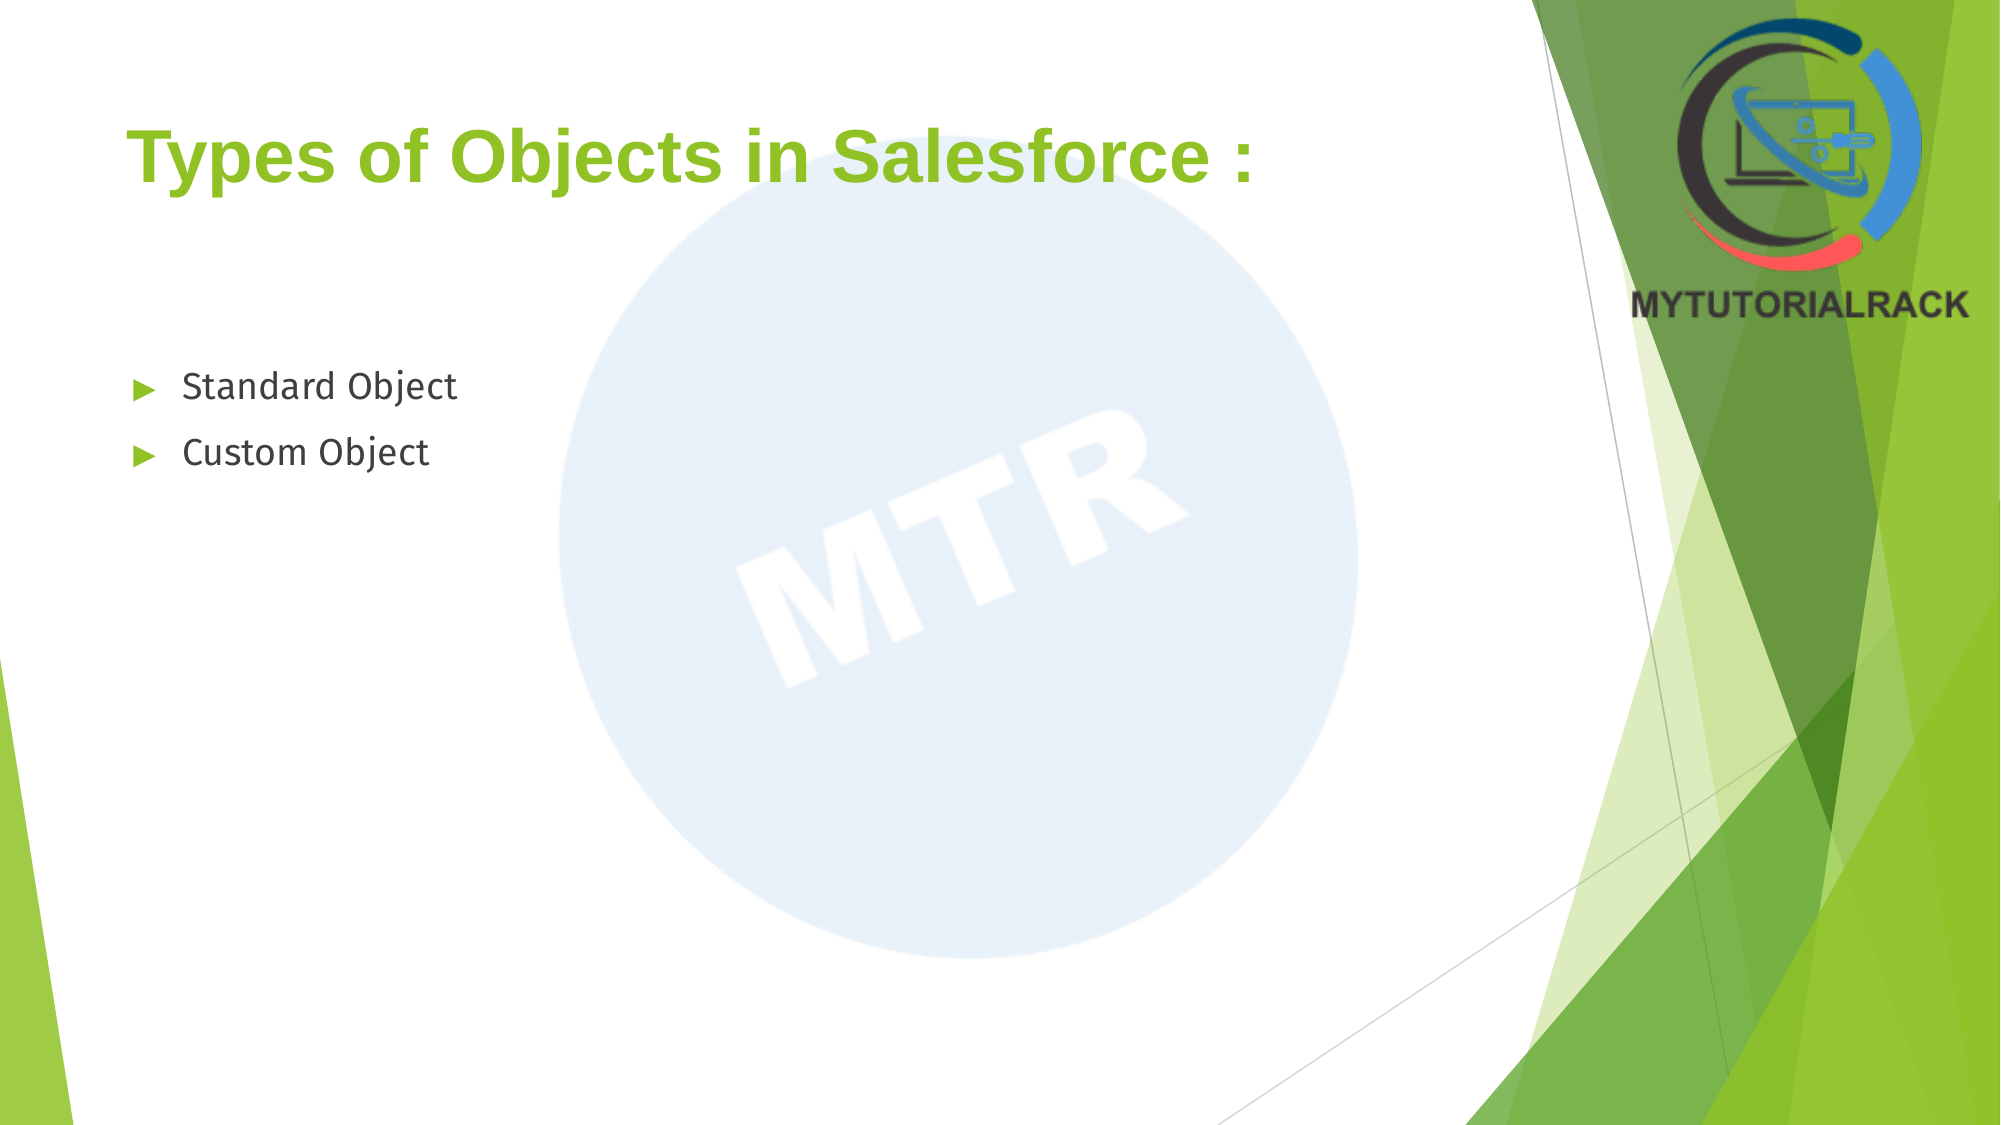

# Types of Objects in Salesforce :
Standard Object
Custom Object